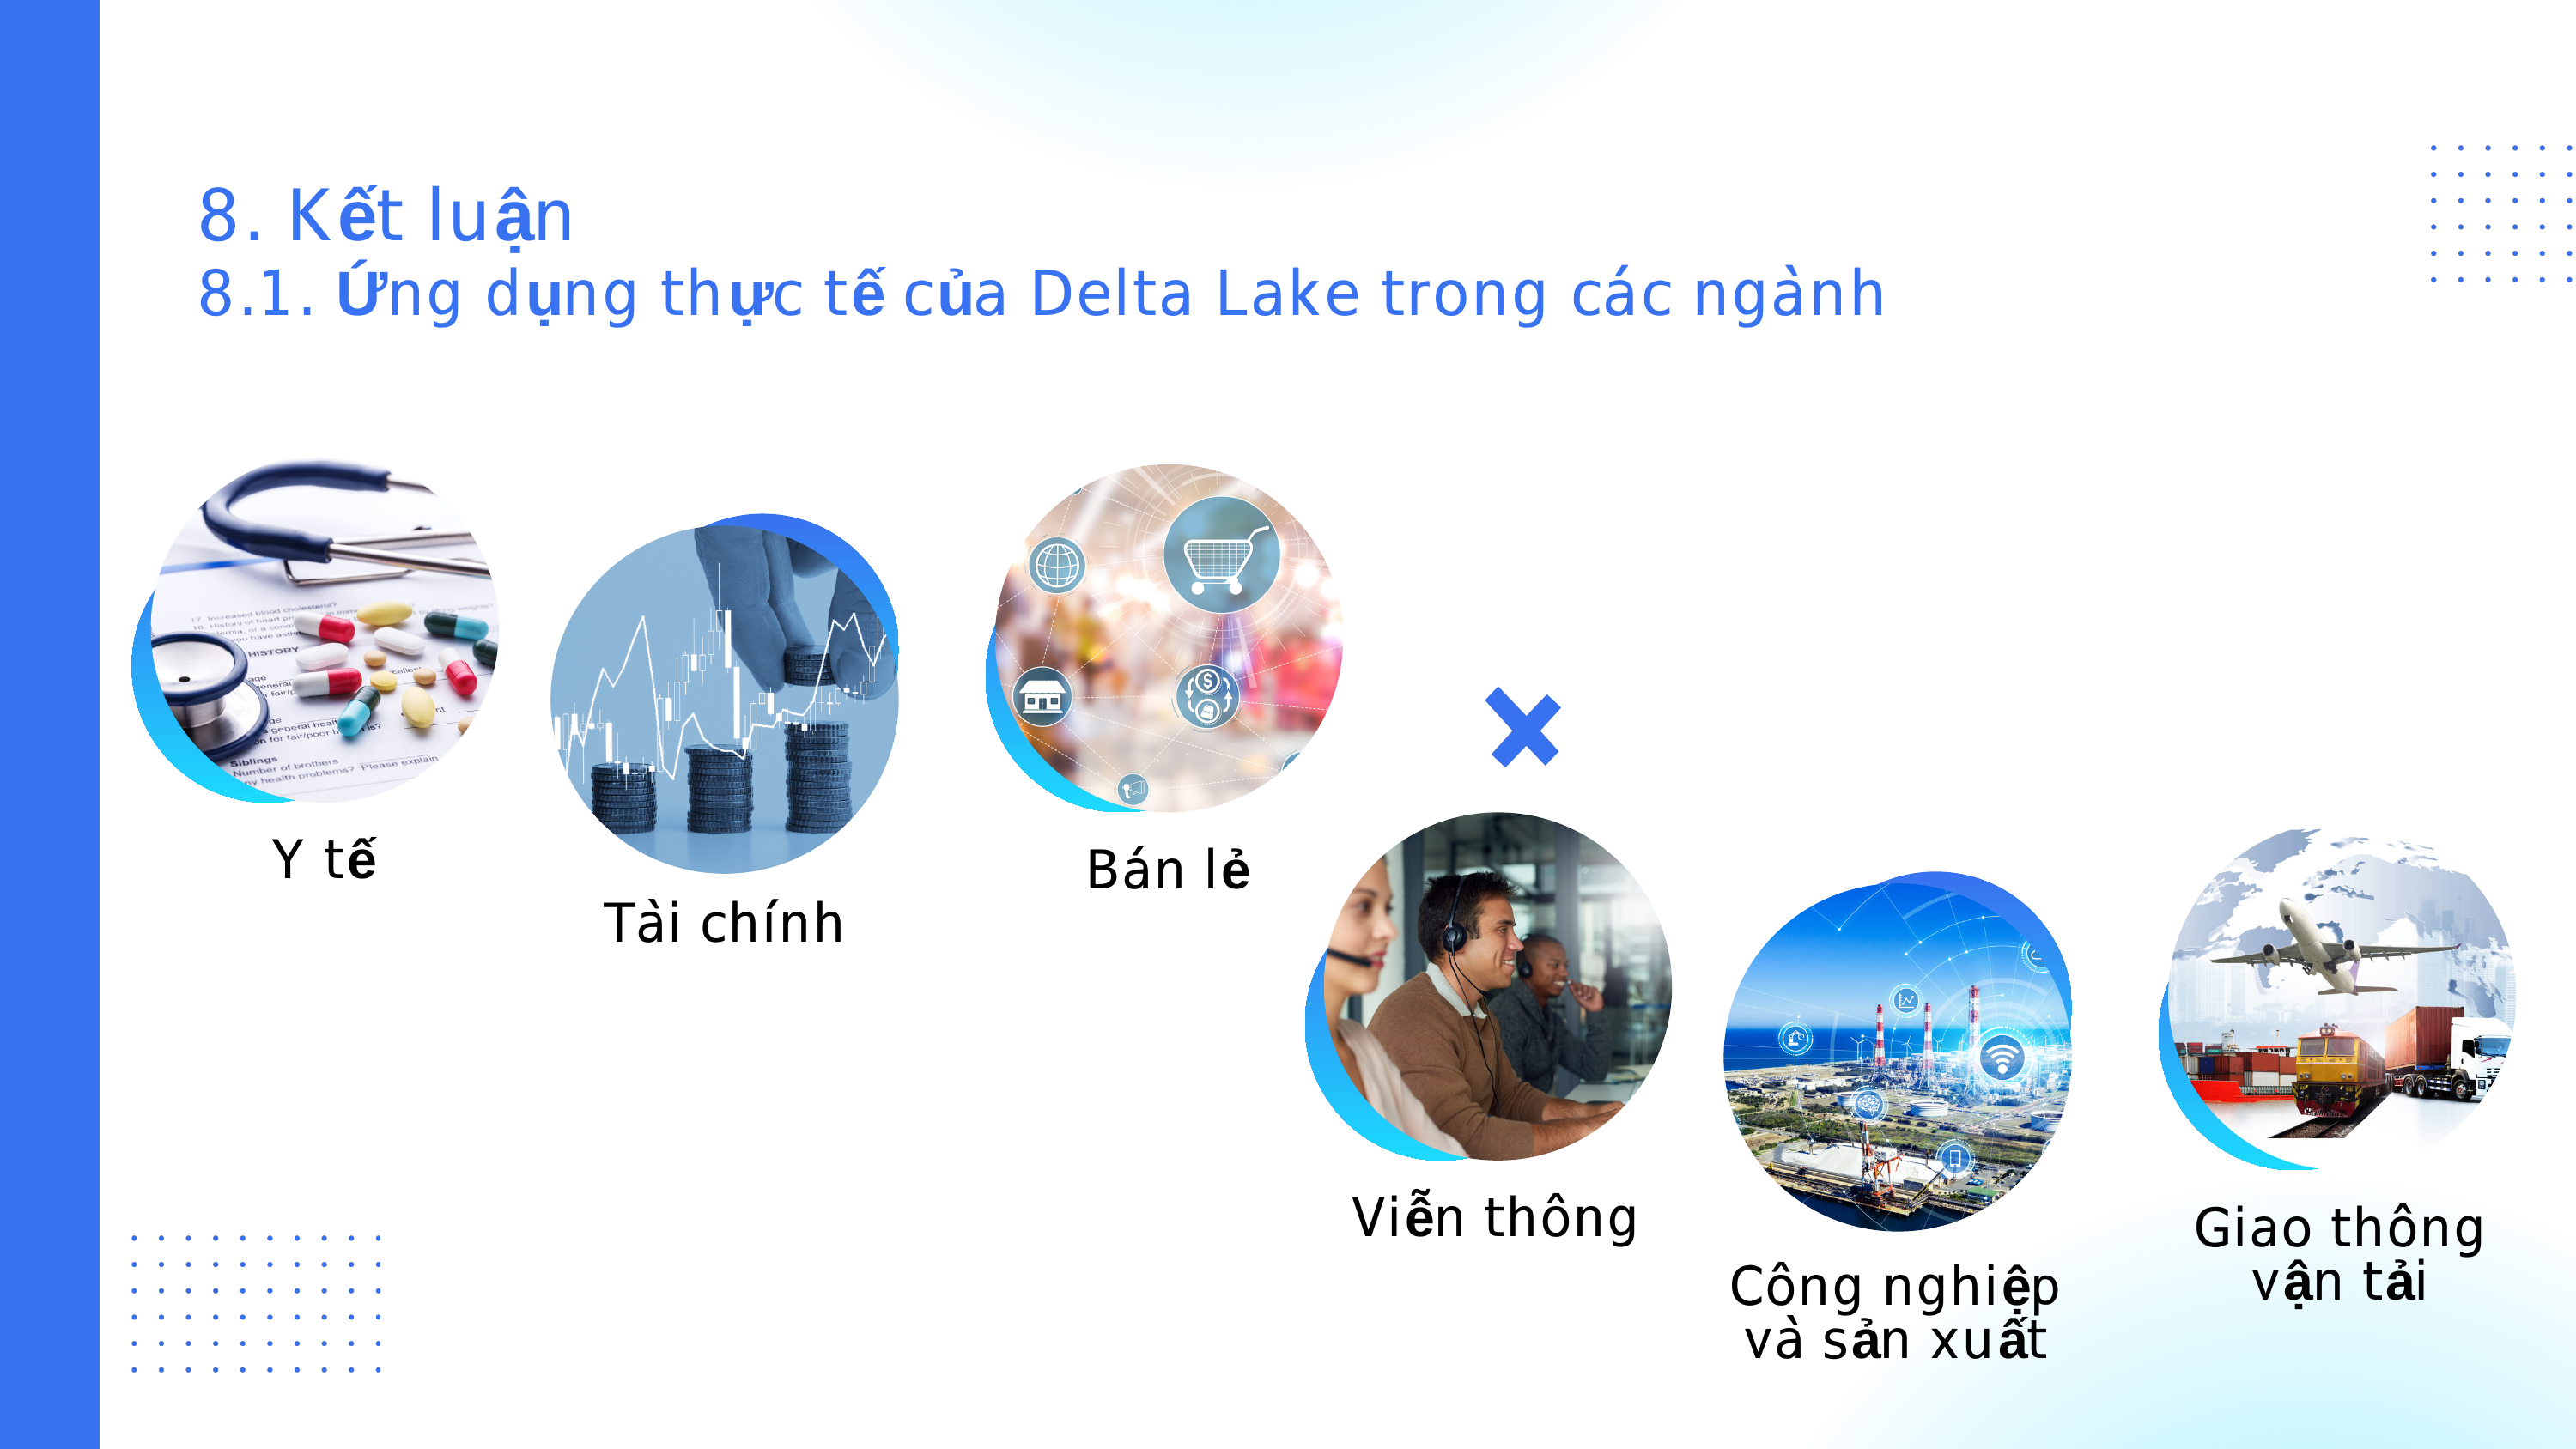

8. Kết luận
8.1. Ứng dụng thực tế của Delta Lake trong các ngành

Y tế
Bán lẻ

Tài chính

Viễn thông
Giao thông vận tải

Công nghiệp và sản xuất